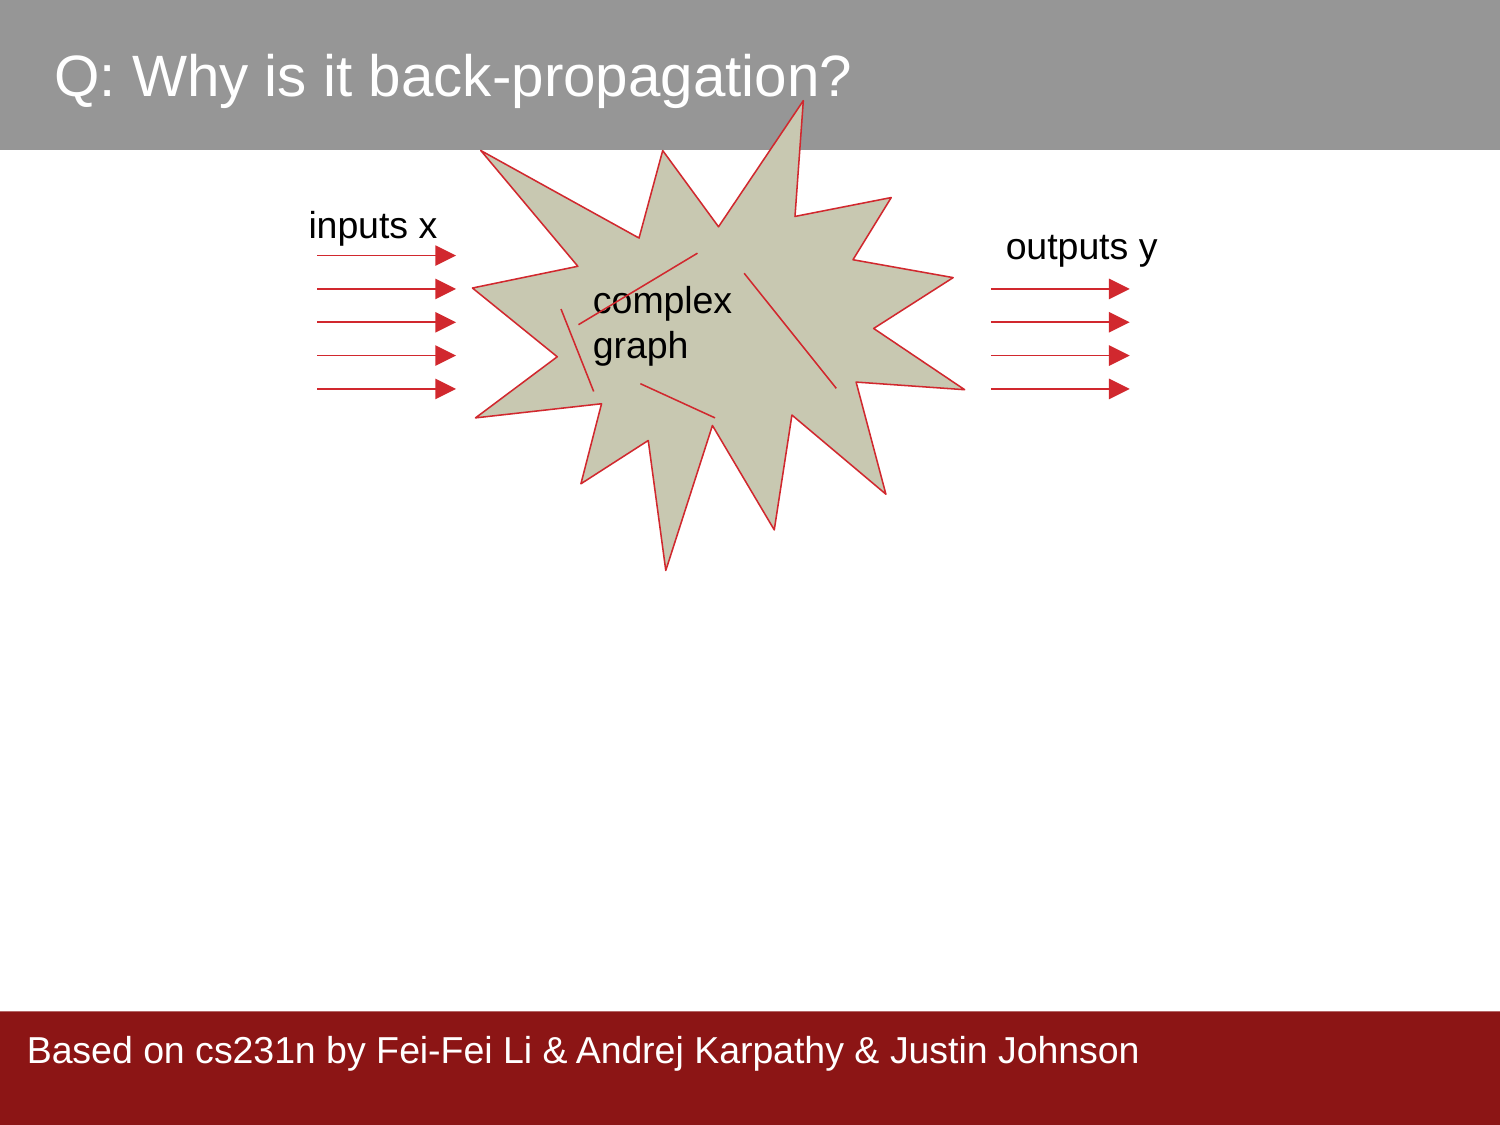

Q: Why is it back-propagation?
complex graph
inputs x
outputs y